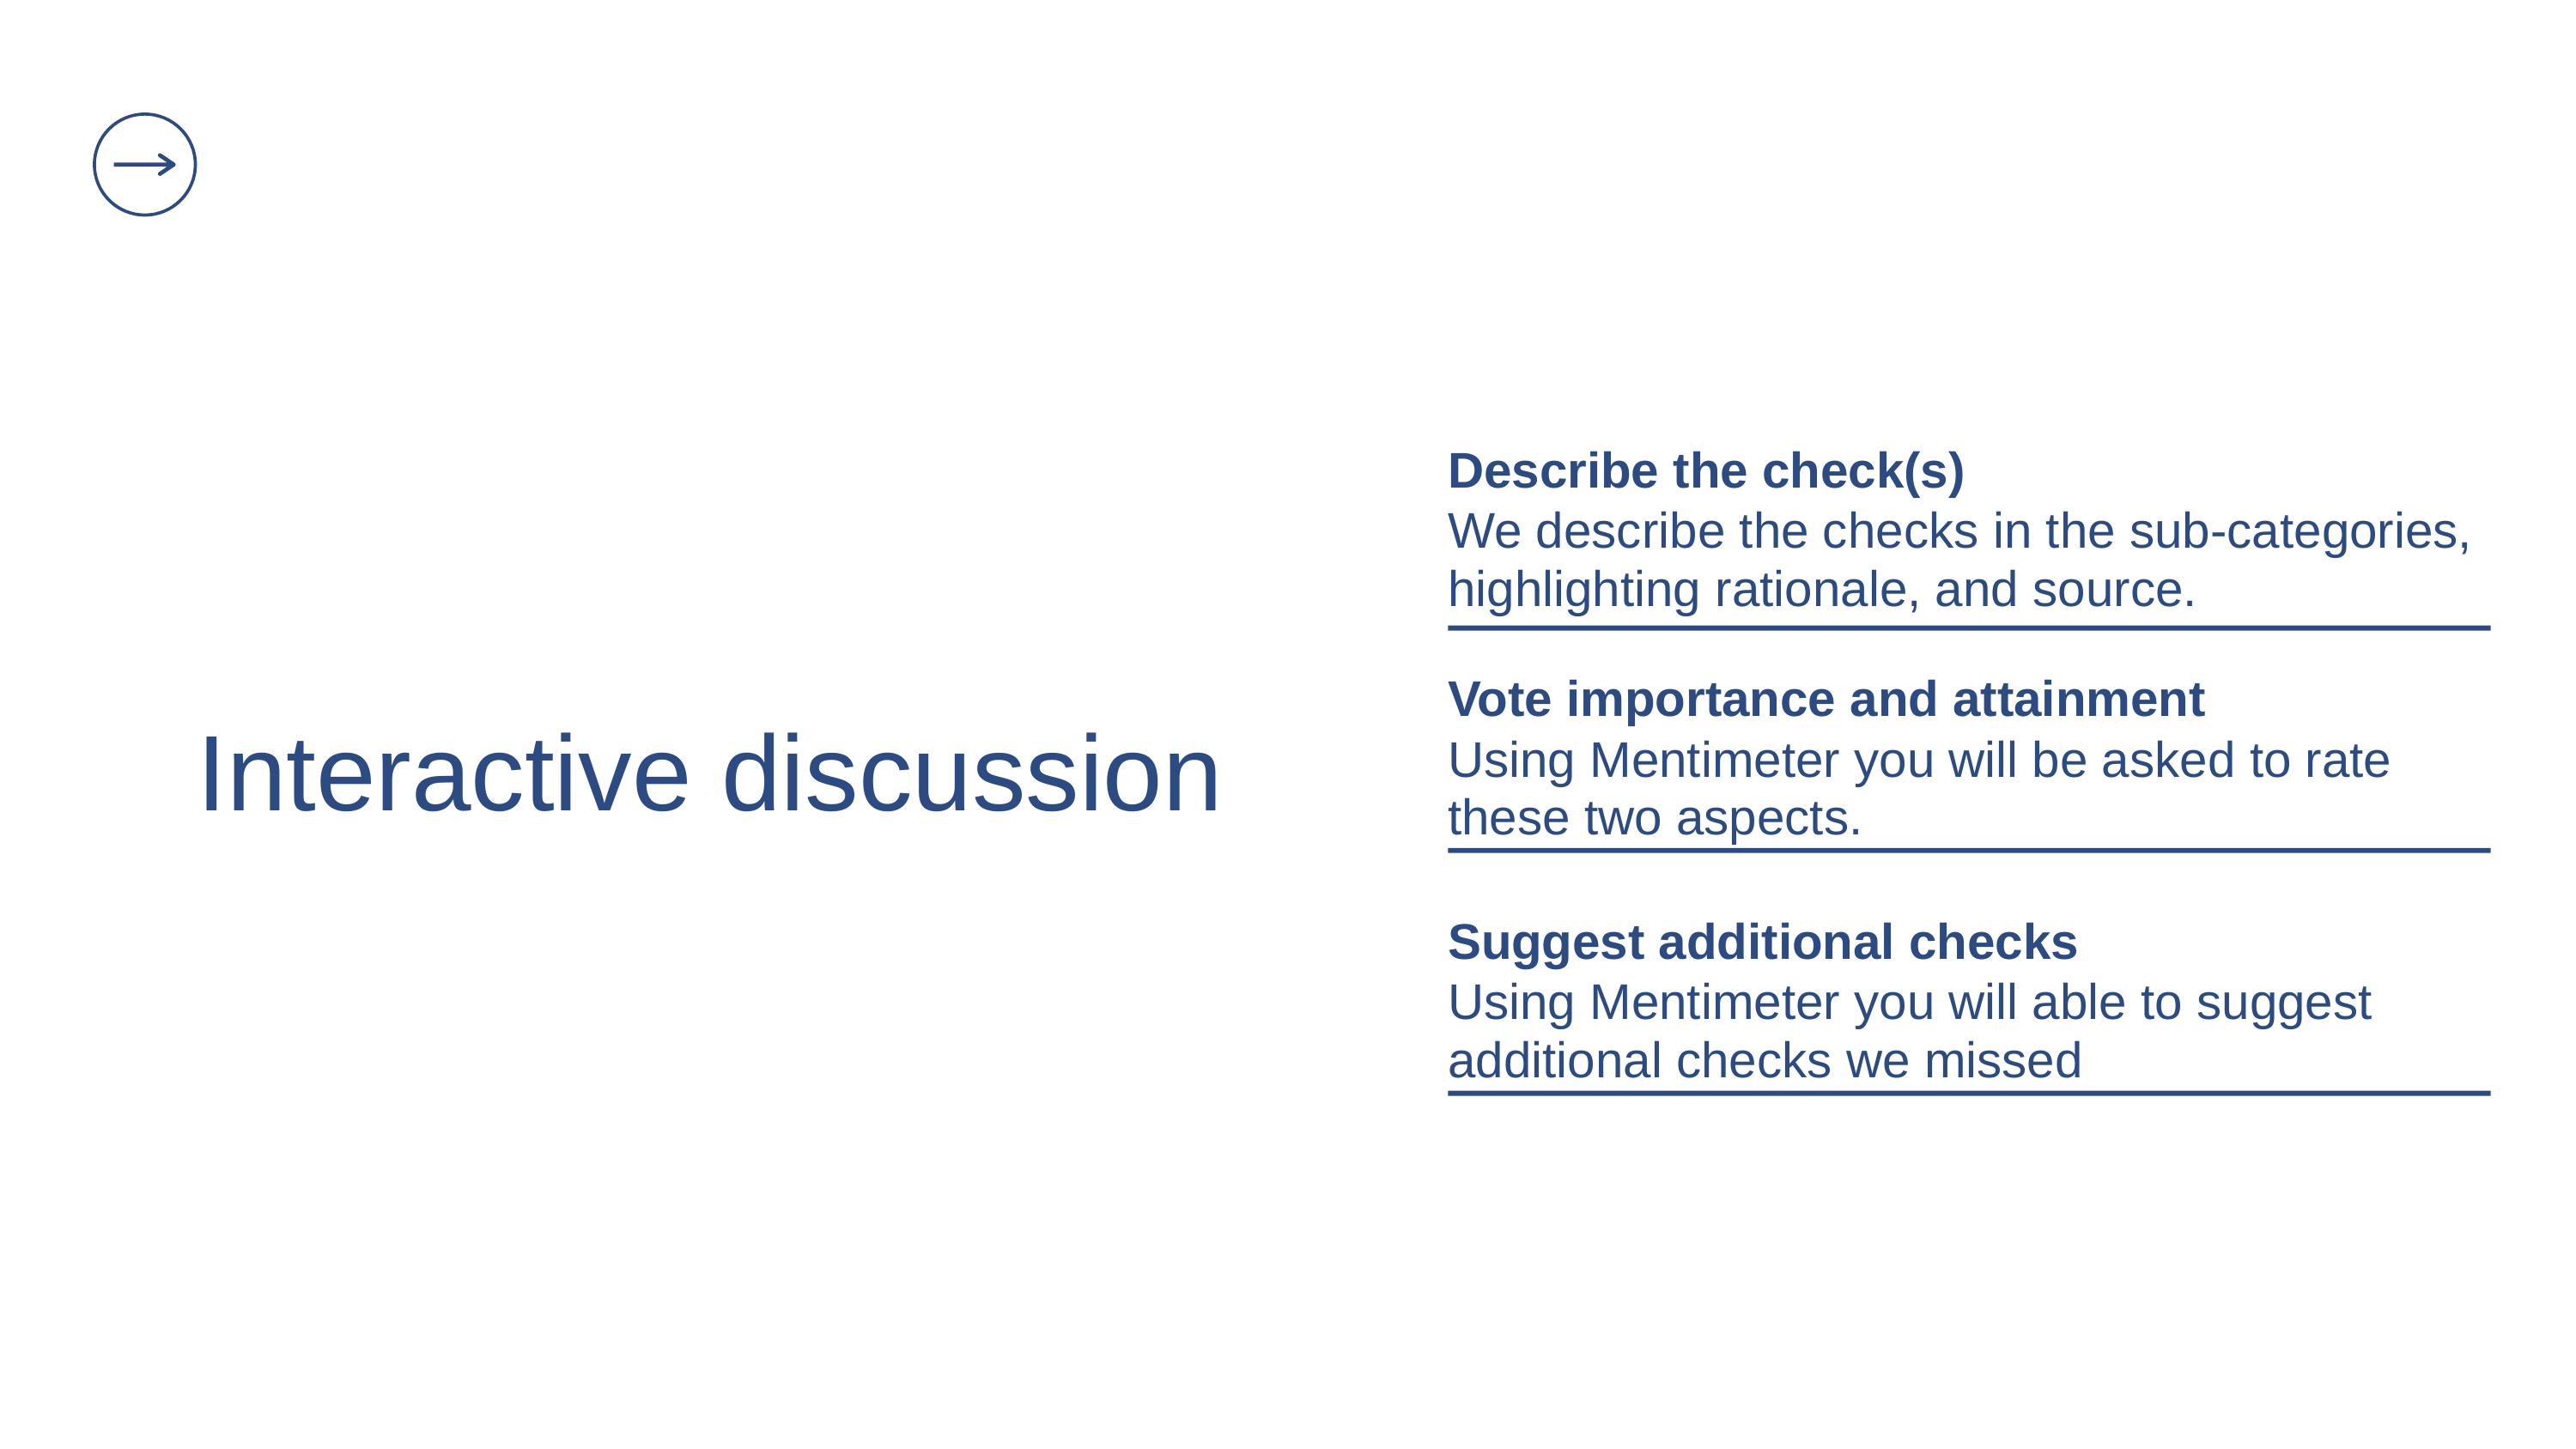

Describe the check(s)
We describe the checks in the sub-categories, highlighting rationale, and source.

Vote importance and attainment
Using Mentimeter you will be asked to rate these two aspects.
Interactive discussion

Suggest additional checks
Using Mentimeter you will able to suggest additional checks we missed